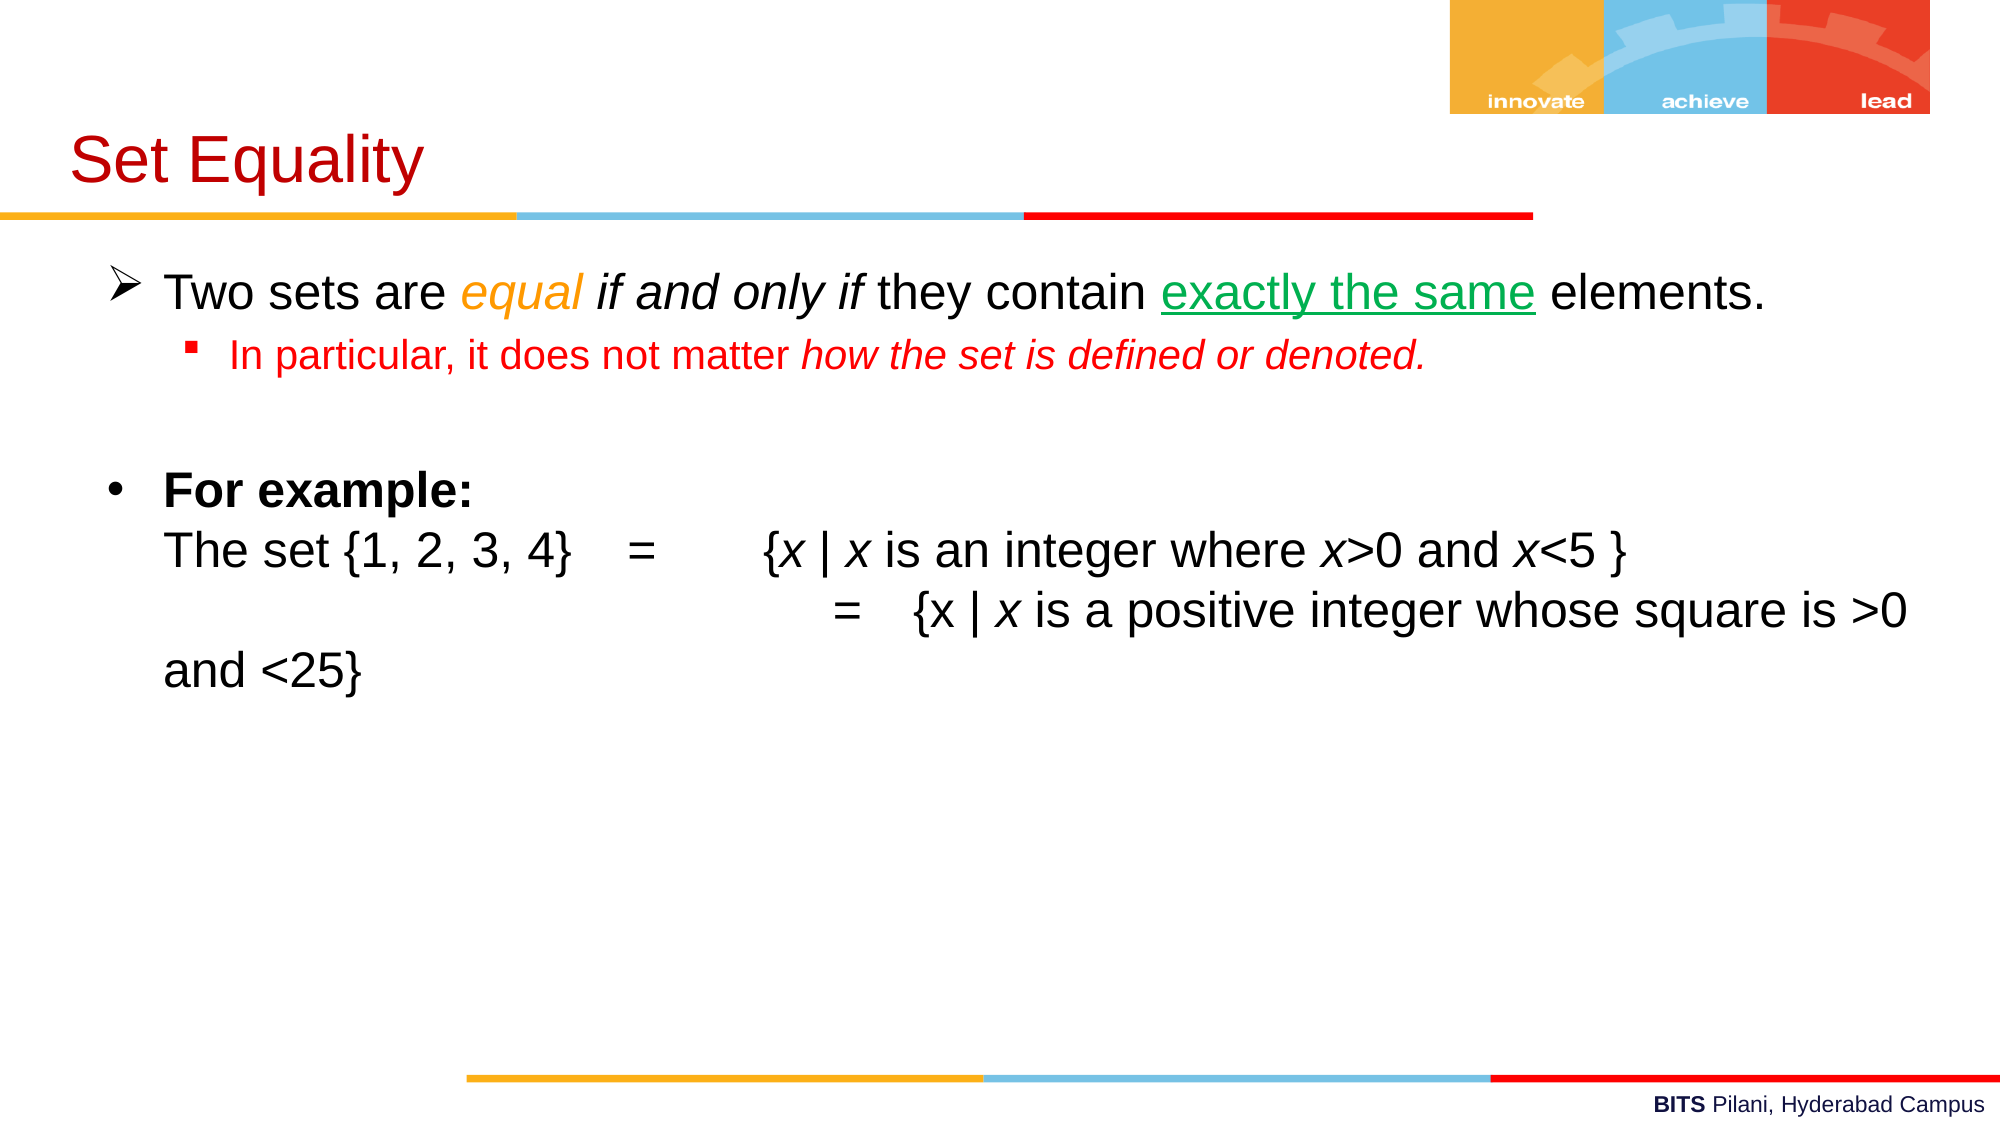

Set Equality
Two sets are equal if and only if they contain exactly the same elements.
In particular, it does not matter how the set is defined or denoted.

For example:
The set {1, 2, 3, 4}    =	{x | x is an integer where x>0 and x<5 }                                         			     =	{x | x is a positive integer whose square is >0 and <25}